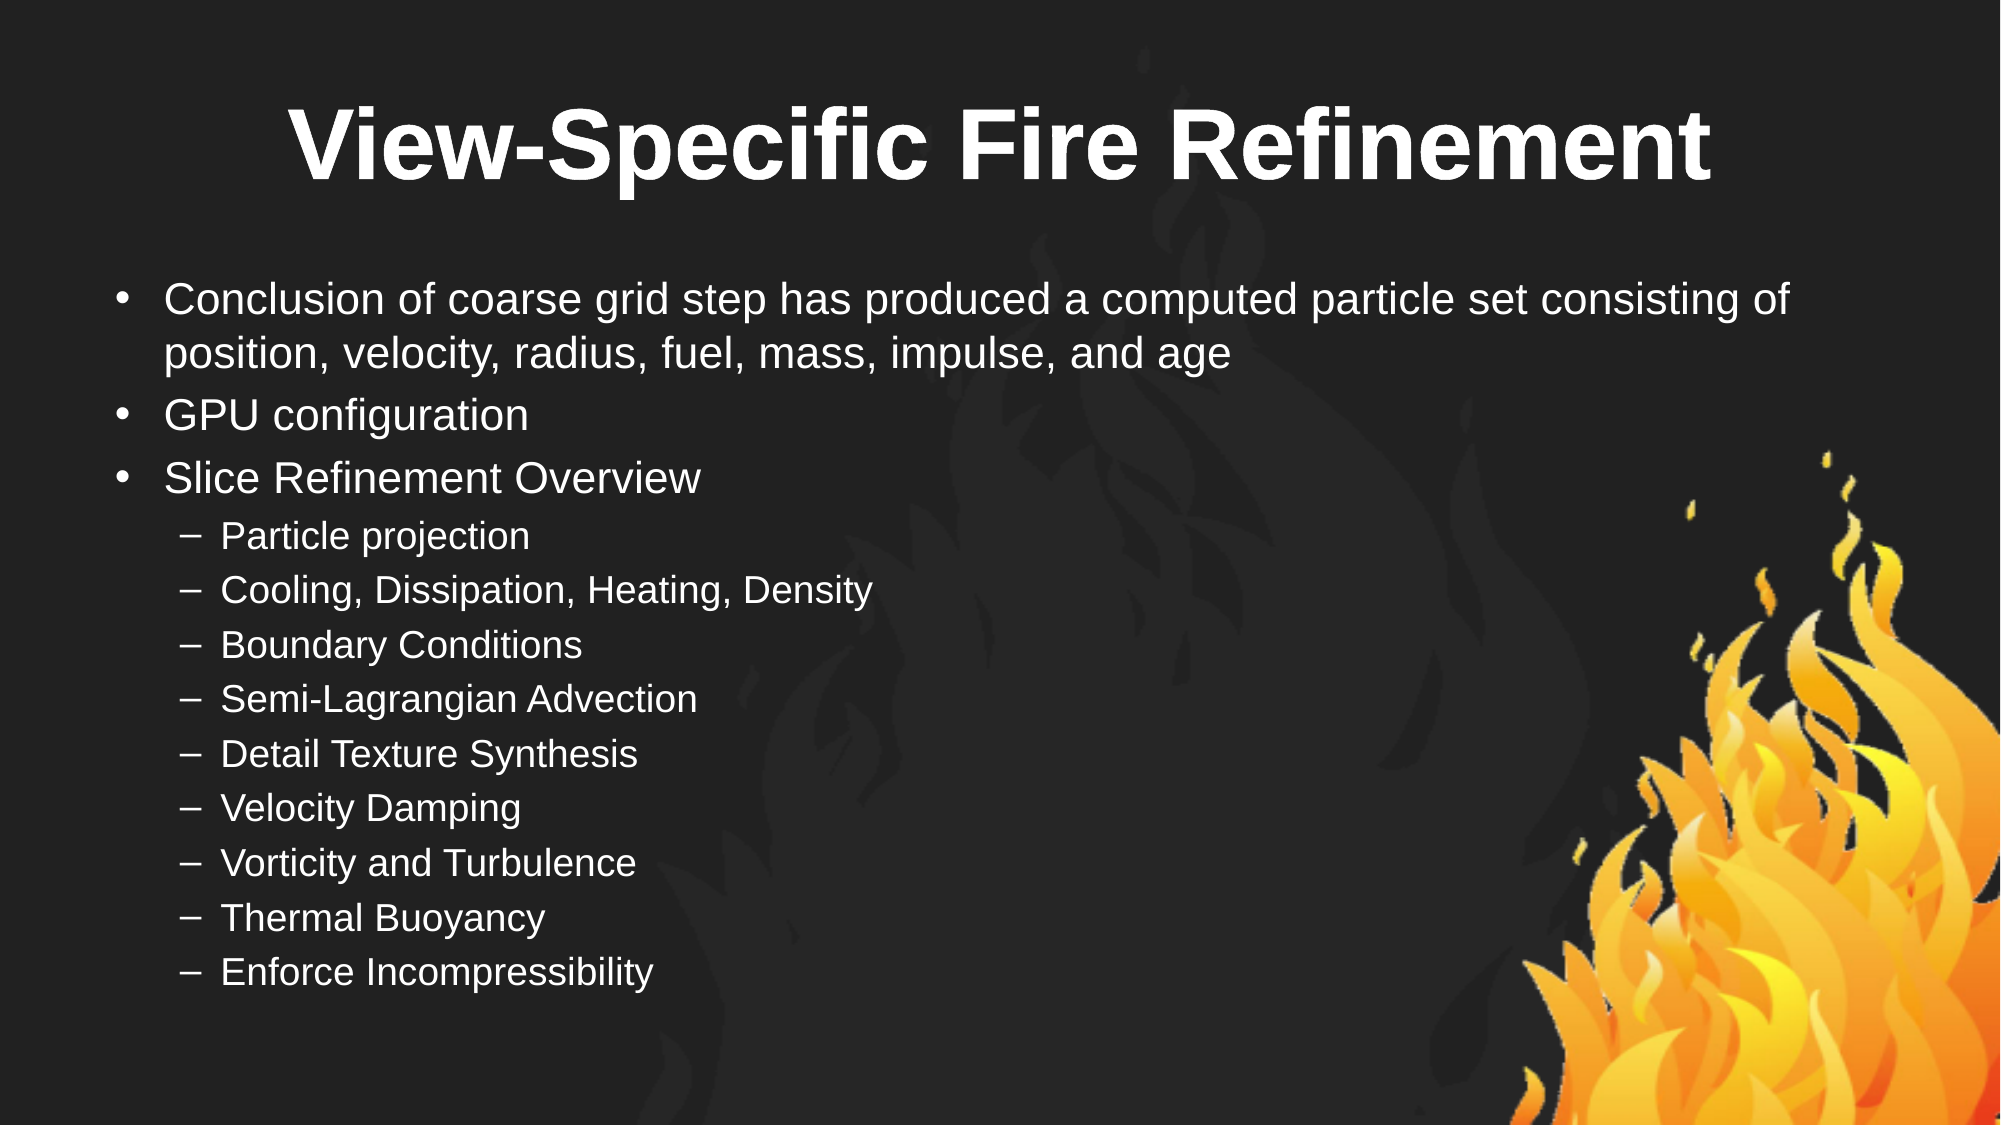

# View-Specific Fire Refinement
Conclusion of coarse grid step has produced a computed particle set consisting of position, velocity, radius, fuel, mass, impulse, and age
GPU configuration
Slice Refinement Overview
Particle projection
Cooling, Dissipation, Heating, Density
Boundary Conditions
Semi-Lagrangian Advection
Detail Texture Synthesis
Velocity Damping
Vorticity and Turbulence
Thermal Buoyancy
Enforce Incompressibility